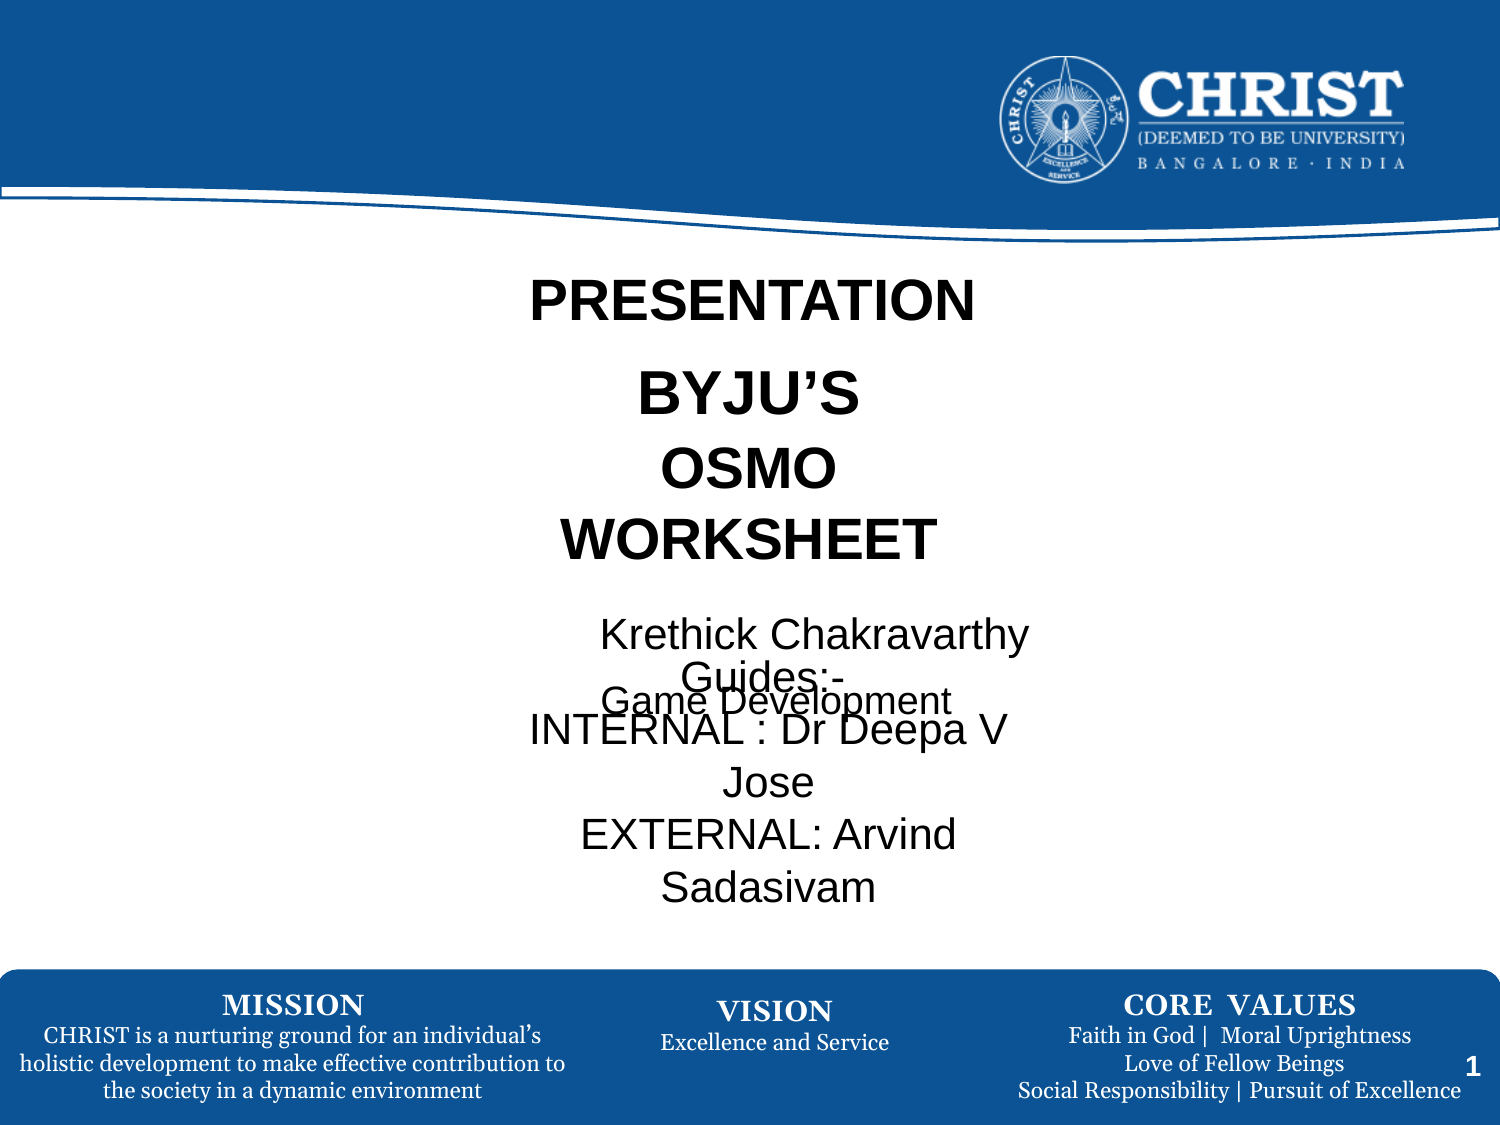

PRESENTATION
BYJU’S
OSMO WORKSHEET
        Krethick Chakravarthy

Game Development

Guides:-
INTERNAL : Dr Deepa V Jose
EXTERNAL: Arvind Sadasivam
1